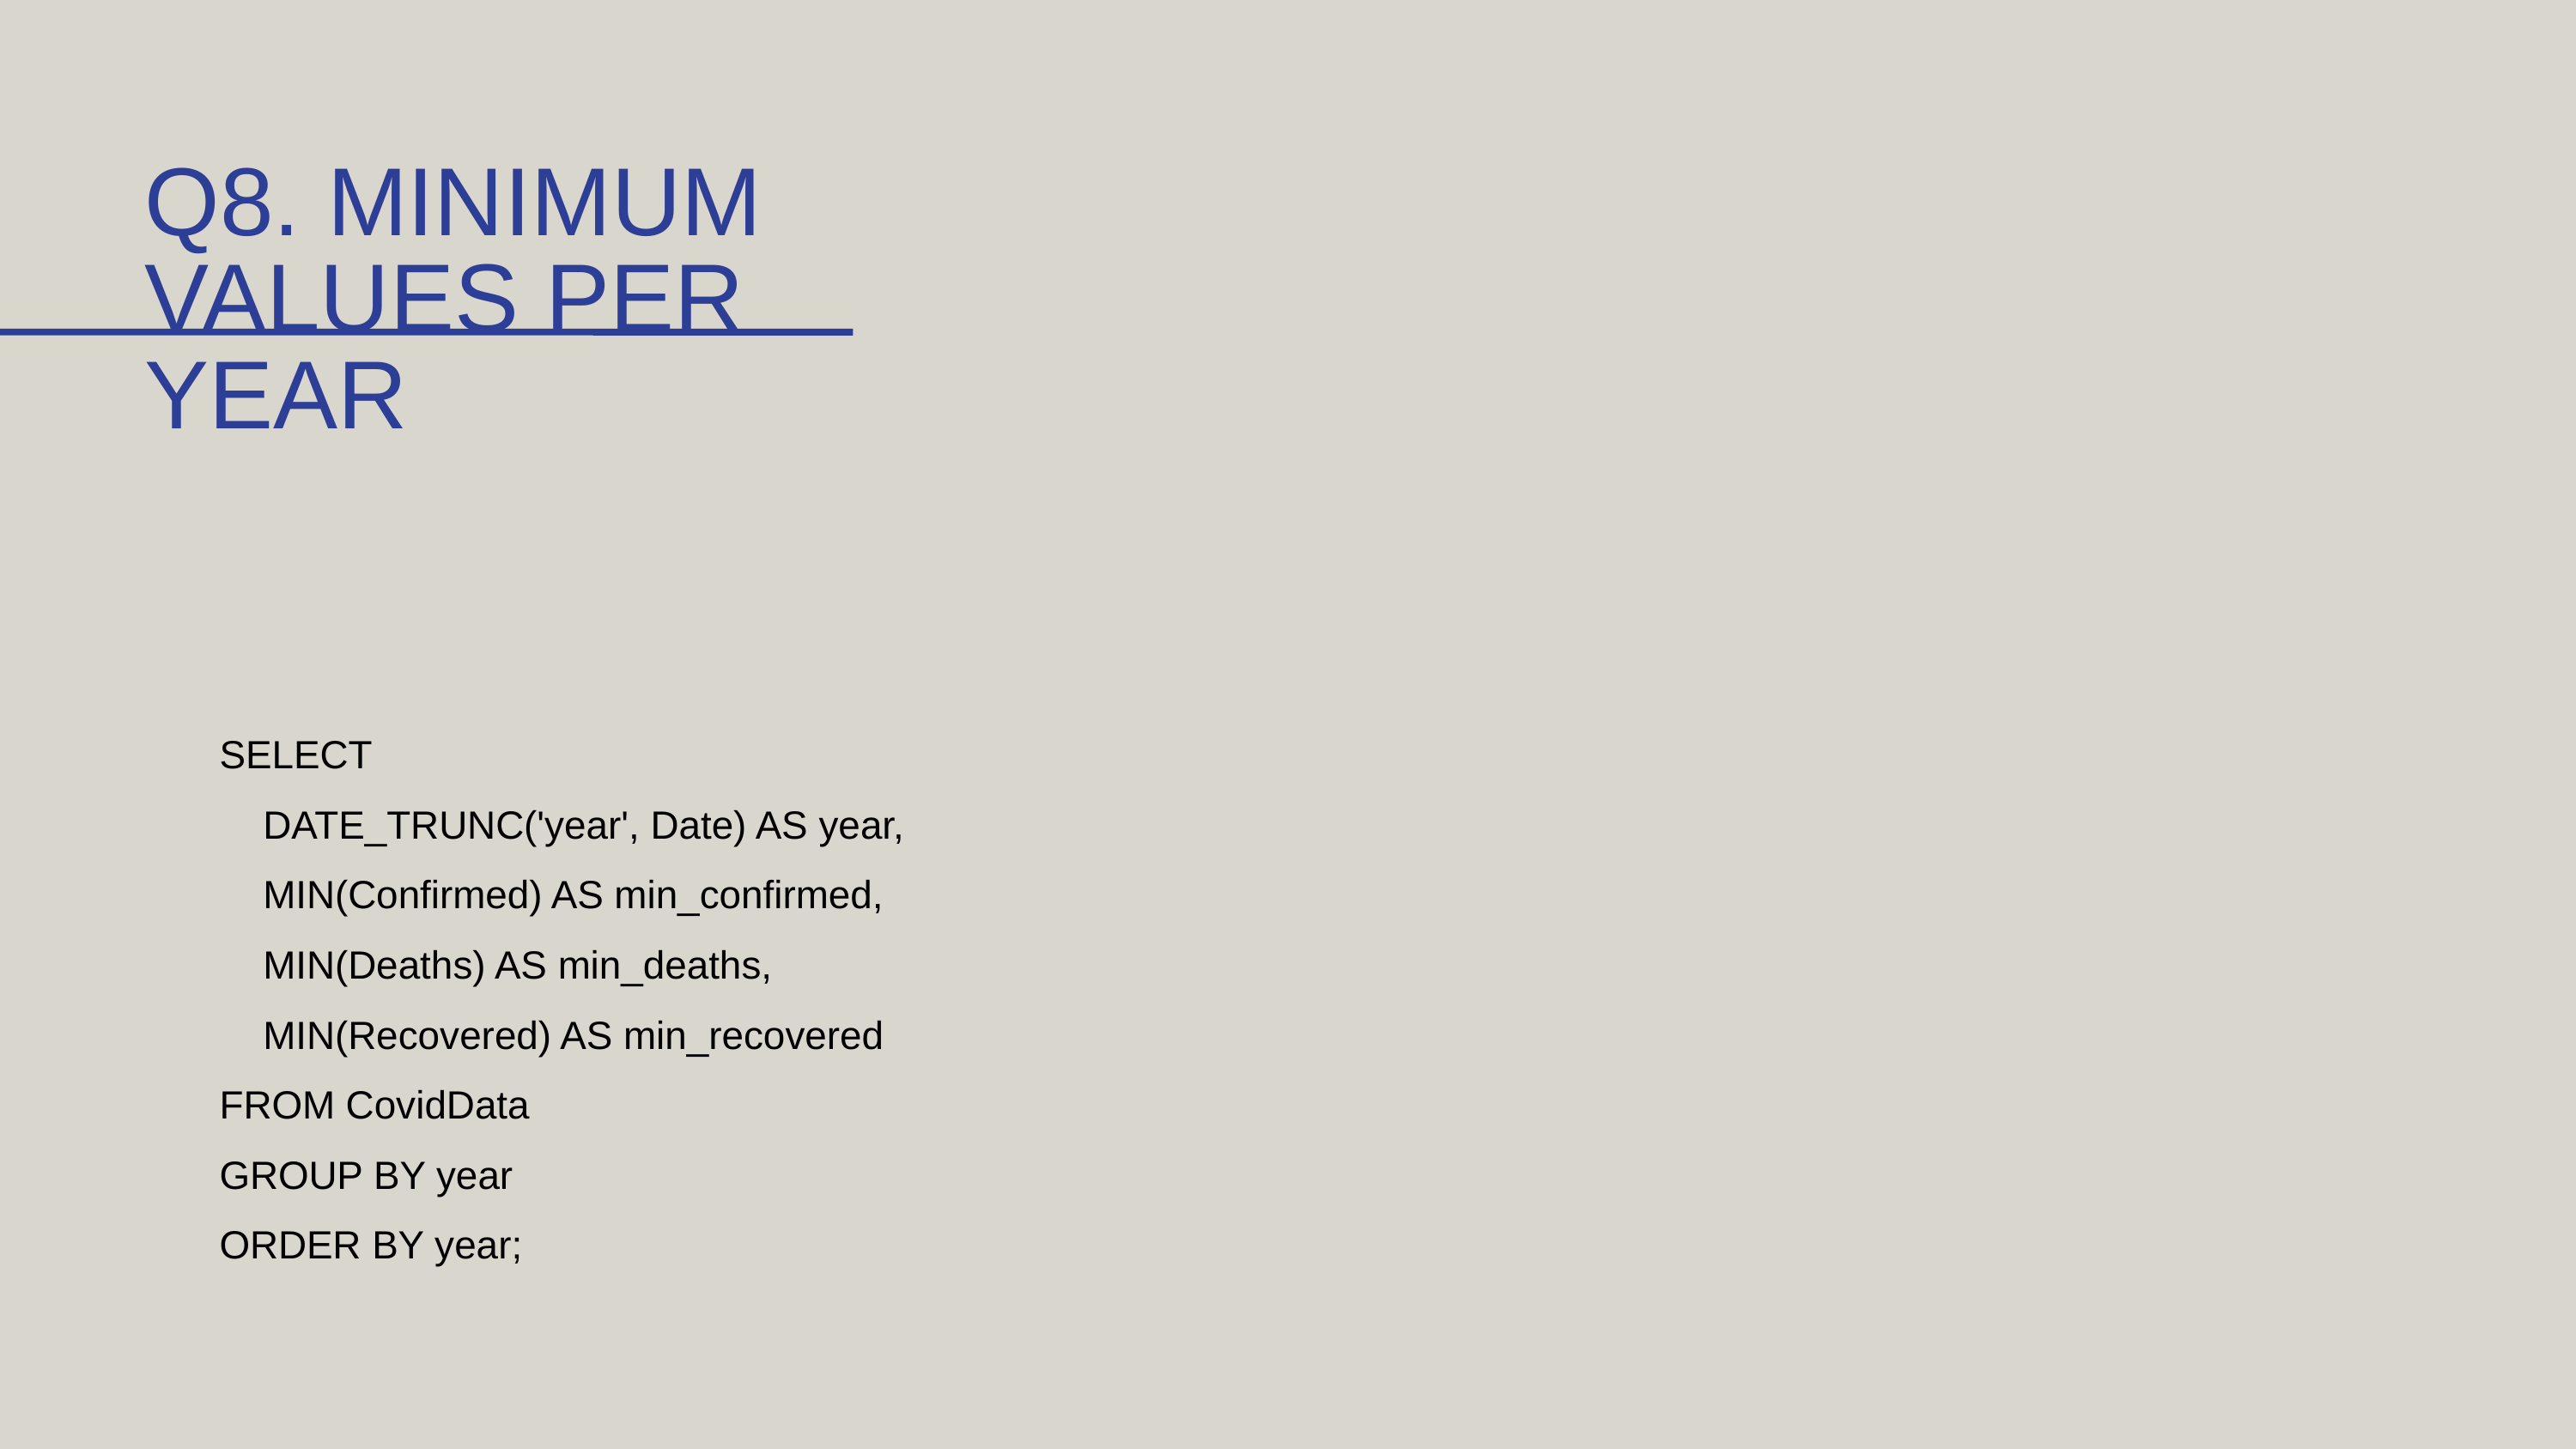

Q8. MINIMUM VALUES PER YEAR

SELECT
    DATE_TRUNC('year', Date) AS year,
    MIN(Confirmed) AS min_confirmed,
    MIN(Deaths) AS min_deaths,
    MIN(Recovered) AS min_recovered
FROM CovidData
GROUP BY year
ORDER BY year;